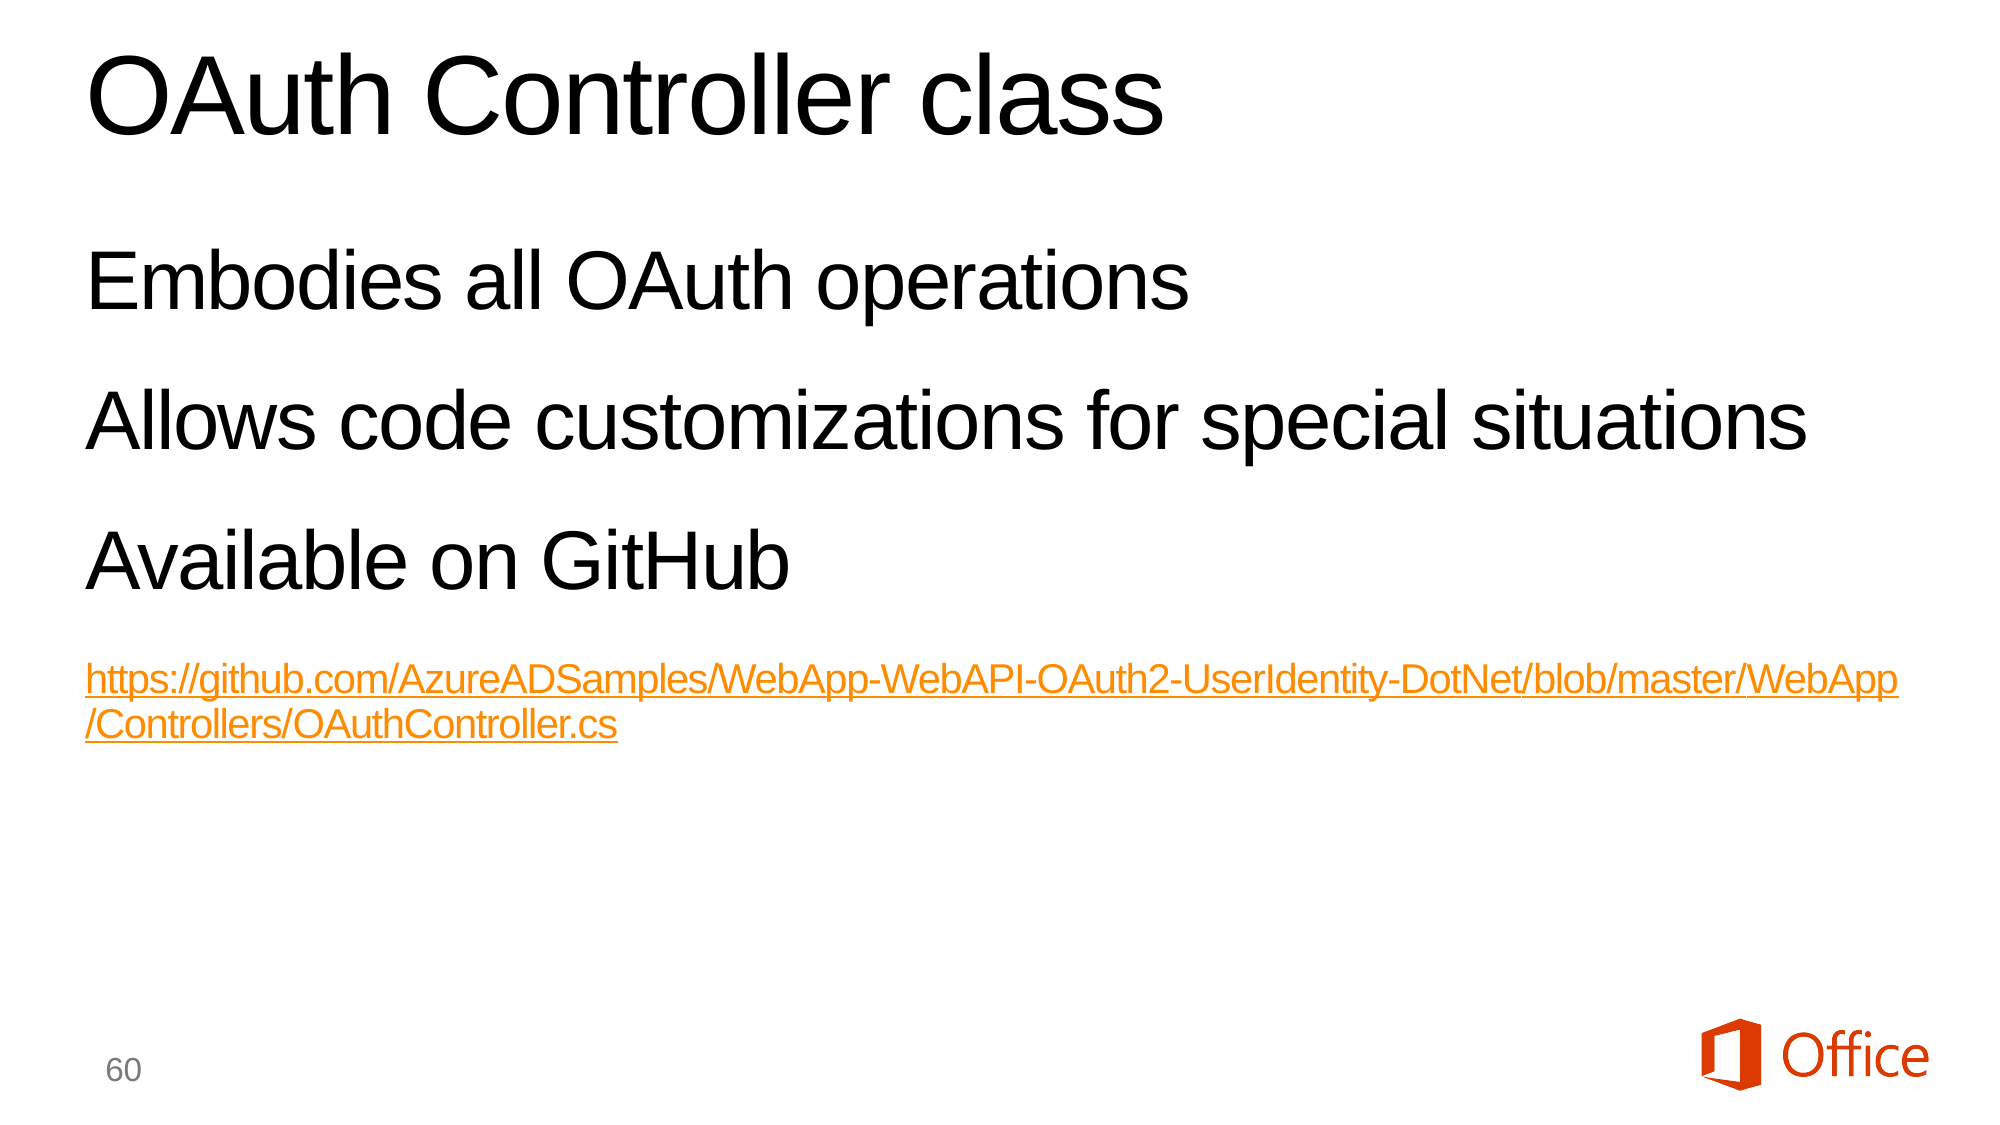

# OAuth Controller class
Embodies all OAuth operations
Allows code customizations for special situations
Available on GitHub
https://github.com/AzureADSamples/WebApp-WebAPI-OAuth2-UserIdentity-DotNet/
blob/master/WebApp/Controllers/OAuthController.cs
60